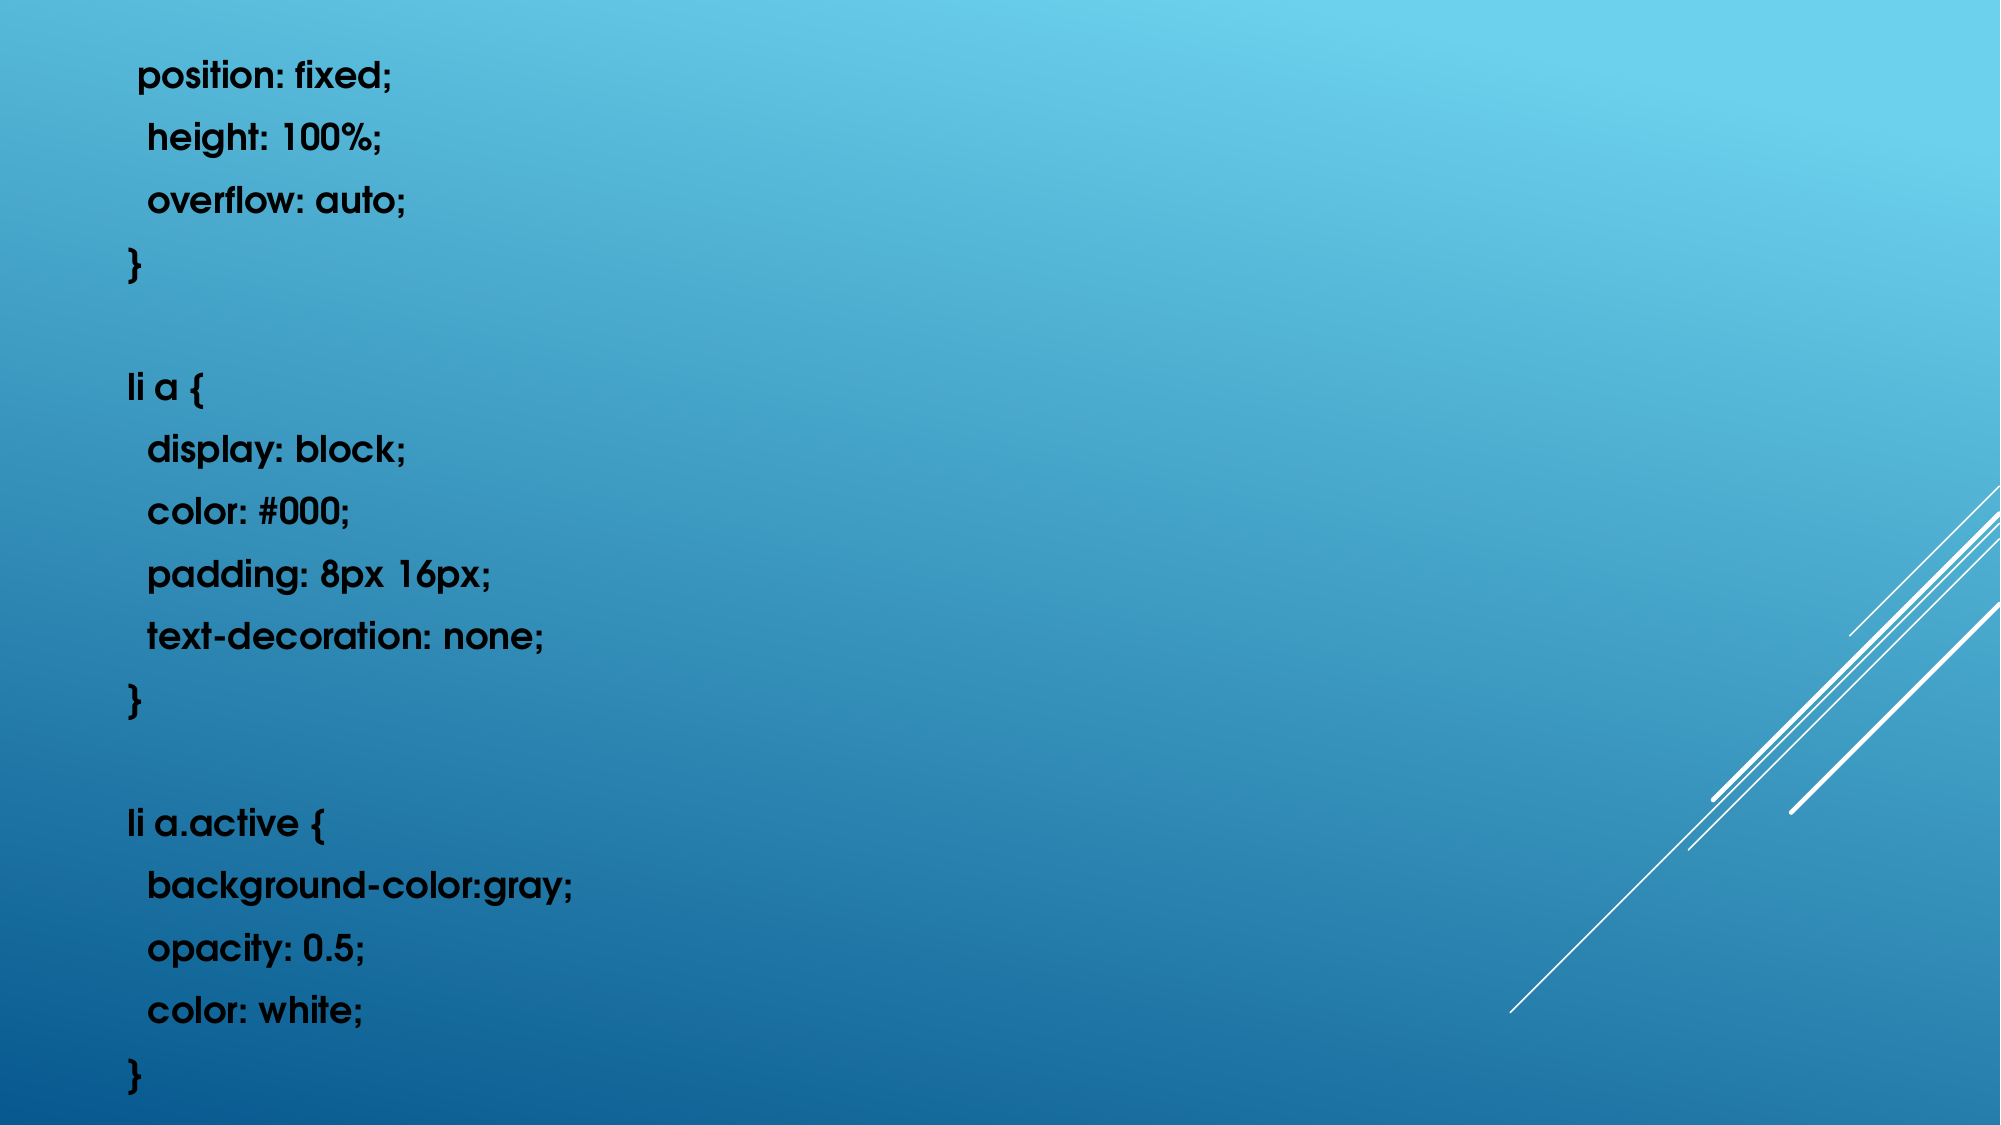

position: fixed;
  height: 100%;
  overflow: auto;
}

li a {
  display: block;
  color: #000;
  padding: 8px 16px;
  text-decoration: none;
}

li a.active {
  background-color:gray;
  opacity: 0.5;
  color: white;
}